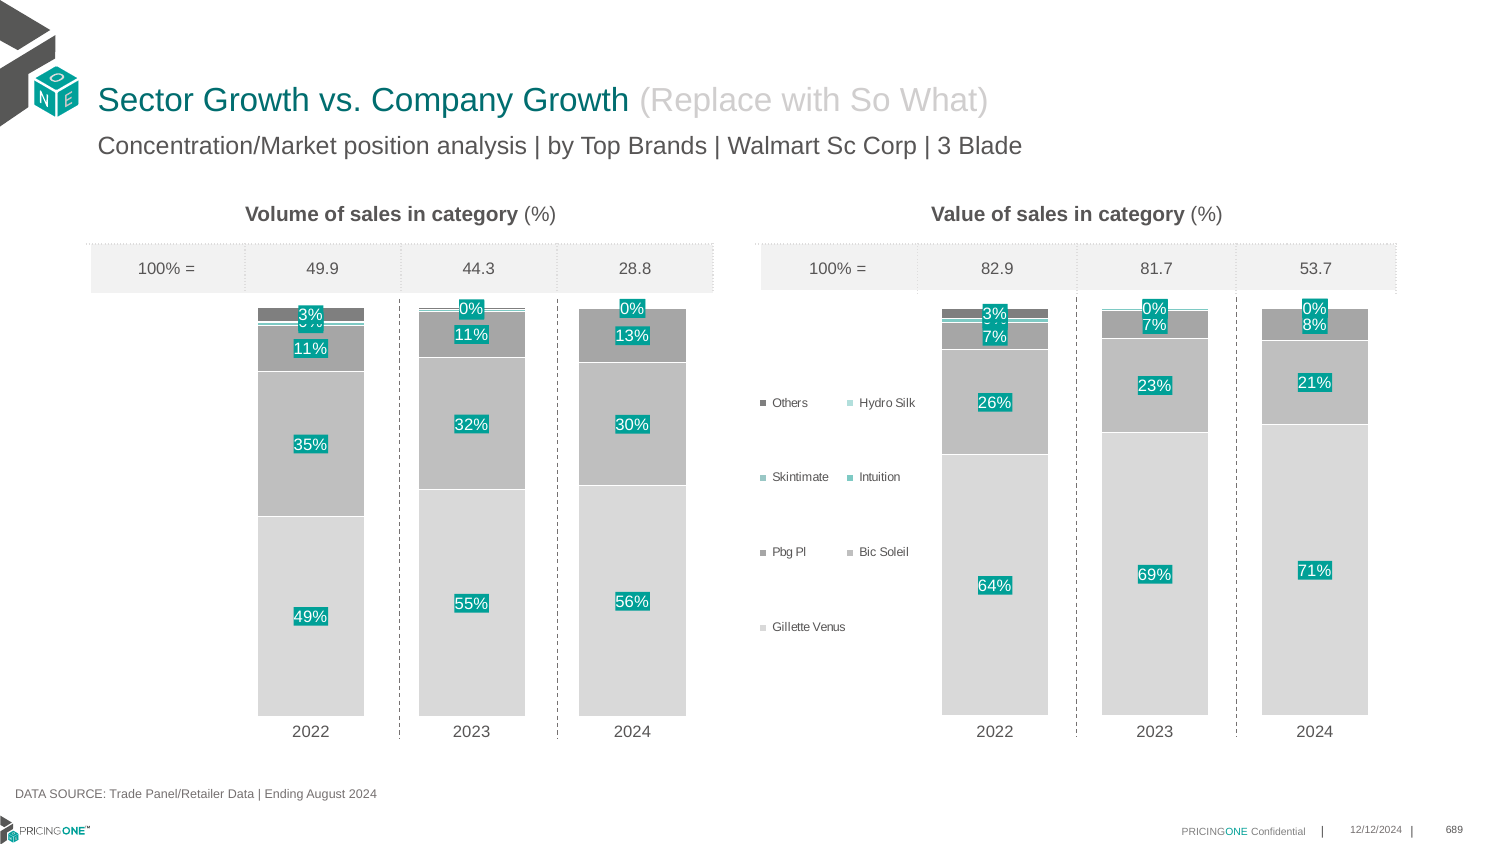

# Sector Growth vs. Company Growth (Replace with So What)
Concentration/Market position analysis | by Top Brands | Walmart Sc Corp | 3 Blade
| Volume of sales in category (%) |  |  |  |
| --- | --- | --- | --- |
| 100% = | 49.9 | 44.3 | 28.8 |
| Value of sales in category (%) |  |  |  |
| --- | --- | --- | --- |
| 100% = | 82.9 | 81.7 | 53.7 |

### Chart

| Category | Gillette Venus | Bic Soleil | Pbg Pl | Intuition | Skintimate | Hydro Silk | Others |
|---|---|---|---|---|---|---|---|
| 2022 | 0.4904793023950118 | 0.3533431458920706 | 0.11333831812599035 | 0.008012321138417045 | 0.0014908111211829774 | 3.304768516587955e-06 | 0.03333279655881064 |
| 2023 | 0.5546425852809079 | 0.32274153183874116 | 0.11487637546867337 | 0.004082722440128675 | 3.231140832793155e-05 | 2.9784259073232996e-06 | 0.0036214951373135574 |
| 2024 | 0.5647882807267814 | 0.301383431614305 | 0.13190248333499963 | 0.0006275564536203195 | 1.9780312904422814e-06 | 8.328552801862237e-07 | 0.0012954369837229888 |

### Chart

| Category | Gillette Venus | Bic Soleil | Pbg Pl | Intuition | Skintimate | Hydro Silk | Others |
|---|---|---|---|---|---|---|---|
| 2022 | 0.6397920194075457 | 0.25753444022295746 | 0.06710464109813506 | 0.009578008519621515 | 0.0008148082834233805 | 4.608343908497399e-06 | 0.025171474124408323 |
| 2023 | 0.6944535662676228 | 0.2307282633770475 | 0.06881495114115262 | 0.004358012446161755 | 2.10417349478102e-05 | 2.9238224723992075e-06 | 0.0016212412105951154 |
| 2024 | 0.7141054082690904 | 0.2061644416592336 | 0.07886002536771831 | 0.0002802627219323556 | 1.0996542258435183e-06 | 1.1369306402788918e-06 | 0.0005876253971592279 |
DATA SOURCE: Trade Panel/Retailer Data | Ending August 2024

12/12/2024
689